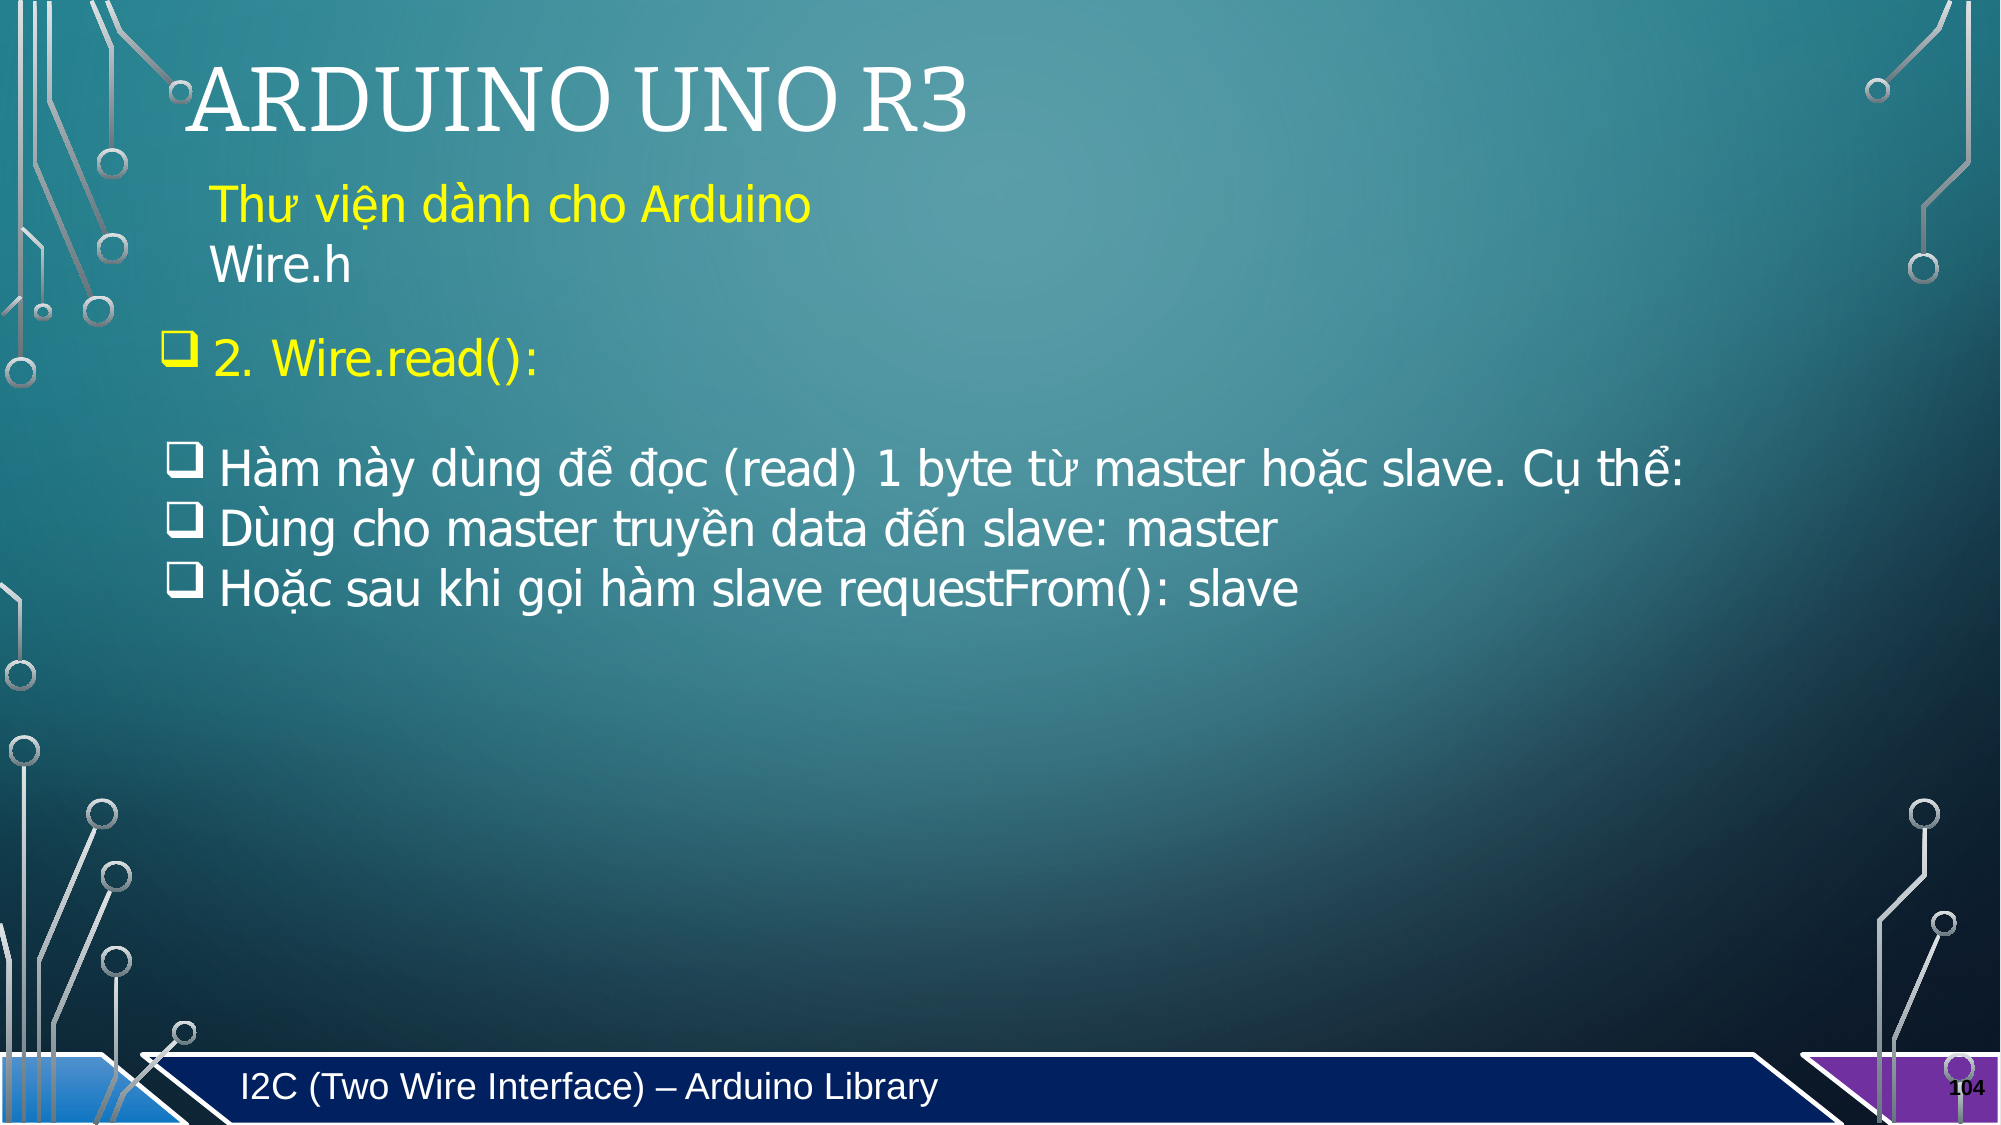

# Arduino Uno r3
Thư viện dành cho Arduino
Wire.h
2. Wire.read():
Hàm này dùng để đọc (read) 1 byte từ master hoặc slave. Cụ thể:
Dùng cho master truyền data đến slave: master
Hoặc sau khi gọi hàm slave requestFrom(): slave
I2C (Two Wire Interface) – Arduino Library